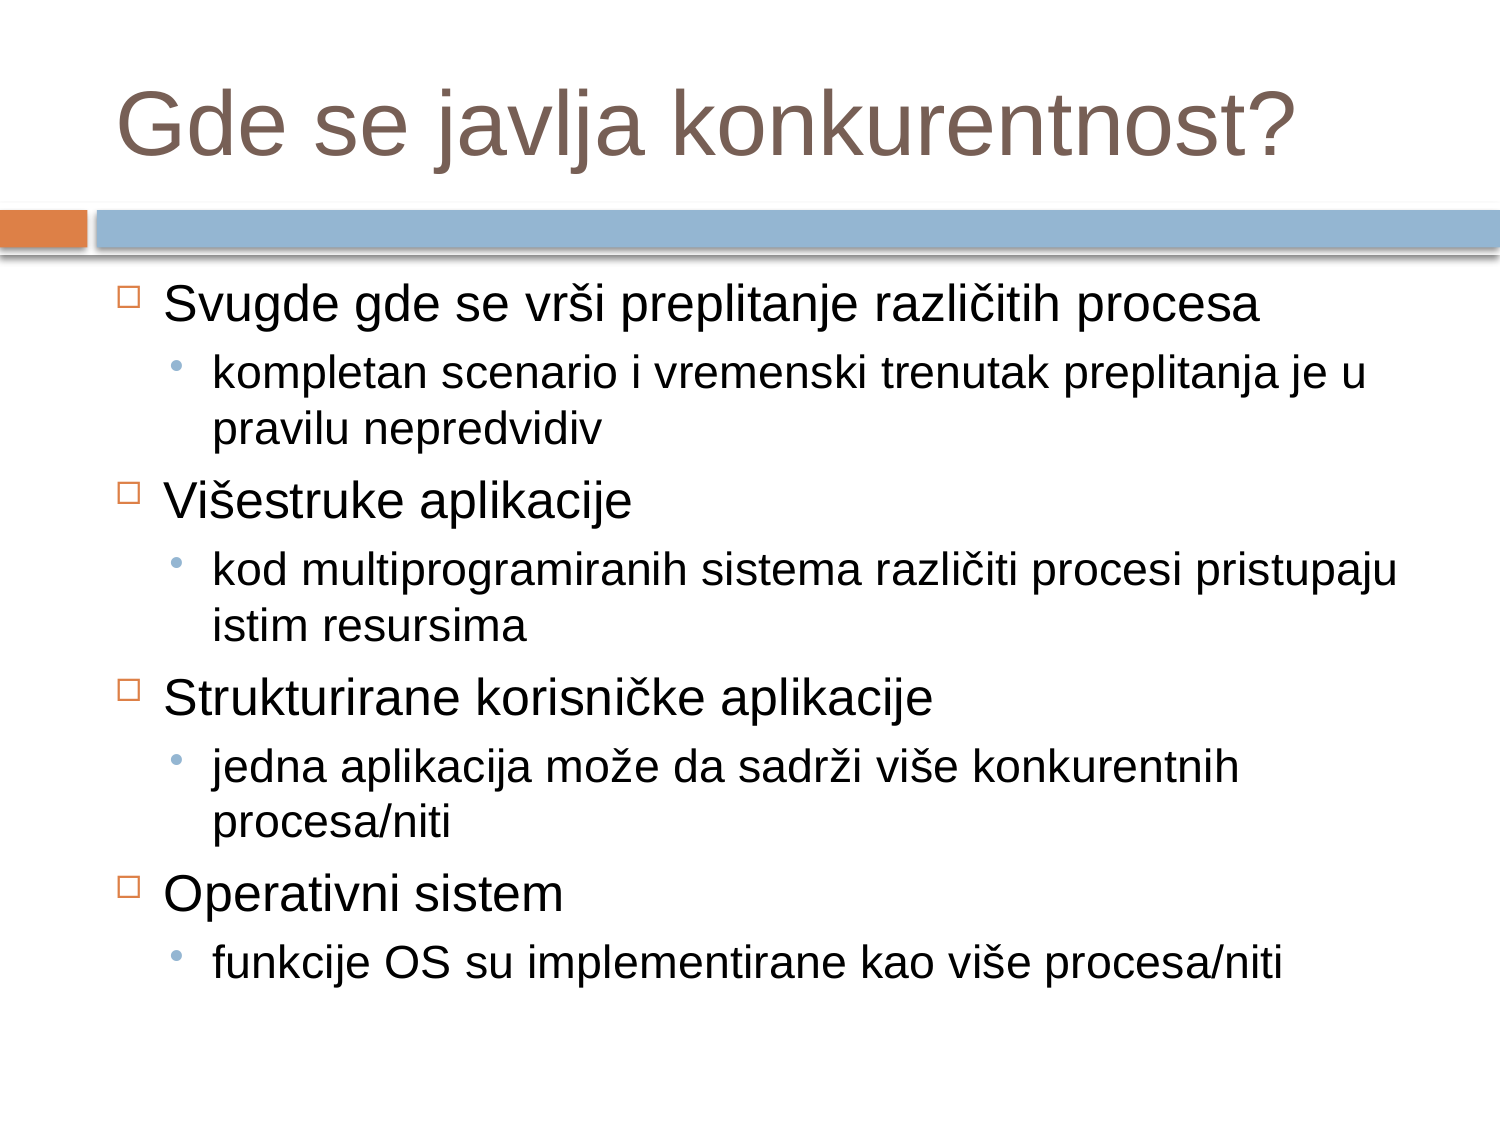

# Gde se javlja konkurentnost?
Svugde gde se vrši preplitanje različitih procesa
kompletan scenario i vremenski trenutak preplitanja je u pravilu nepredvidiv
Višestruke aplikacije
kod multiprogramiranih sistema različiti procesi pristupaju istim resursima
Strukturirane korisničke aplikacije
jedna aplikacija može da sadrži više konkurentnih procesa/niti
Operativni sistem
funkcije OS su implementirane kao više procesa/niti